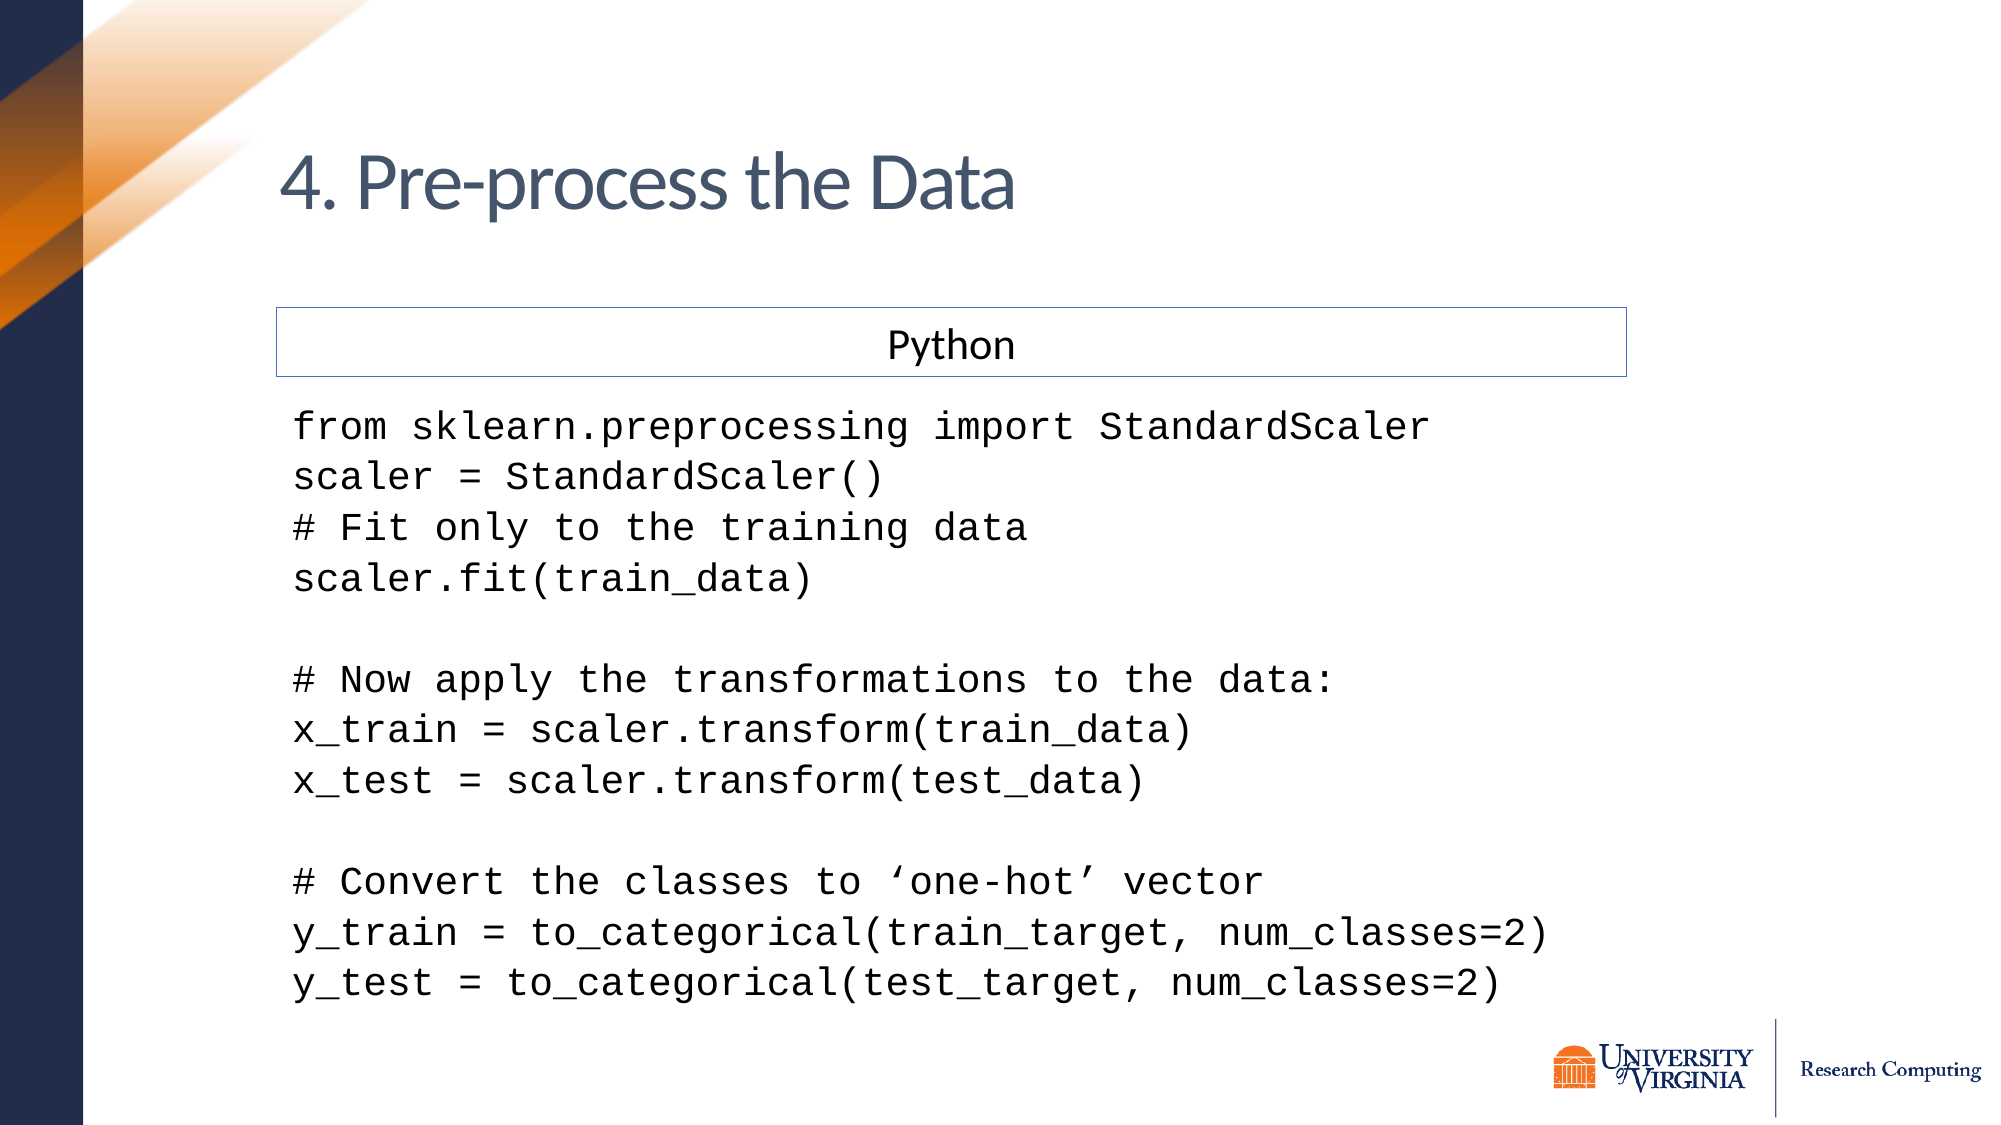

# 4. Pre-process the Data
from sklearn.preprocessing import StandardScaler
scaler = StandardScaler()
# Fit only to the training data
scaler.fit(train_data)

# Now apply the transformations to the data:
x_train = scaler.transform(train_data)
x_test = scaler.transform(test_data)

# Convert the classes to ‘one-hot’ vector
y_train = to_categorical(train_target, num_classes=2)
y_test = to_categorical(test_target, num_classes=2)